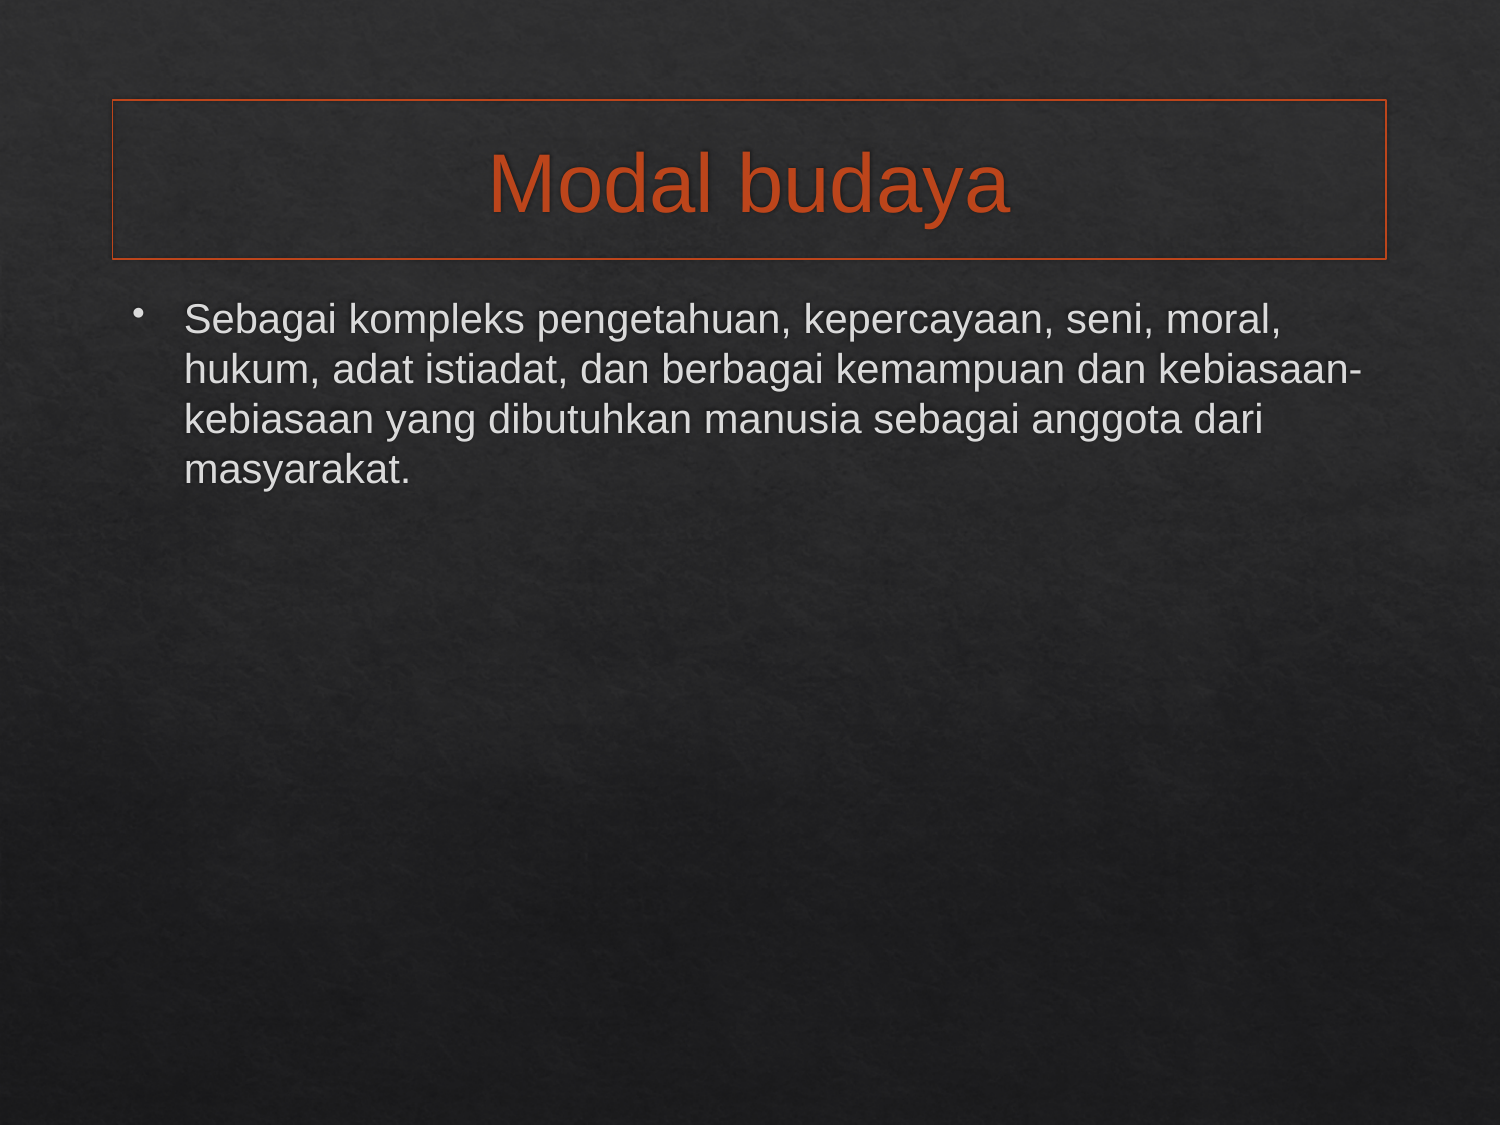

# Modal budaya
Sebagai kompleks pengetahuan, kepercayaan, seni, moral, hukum, adat istiadat, dan berbagai kemampuan dan kebiasaan-kebiasaan yang dibutuhkan manusia sebagai anggota dari masyarakat.